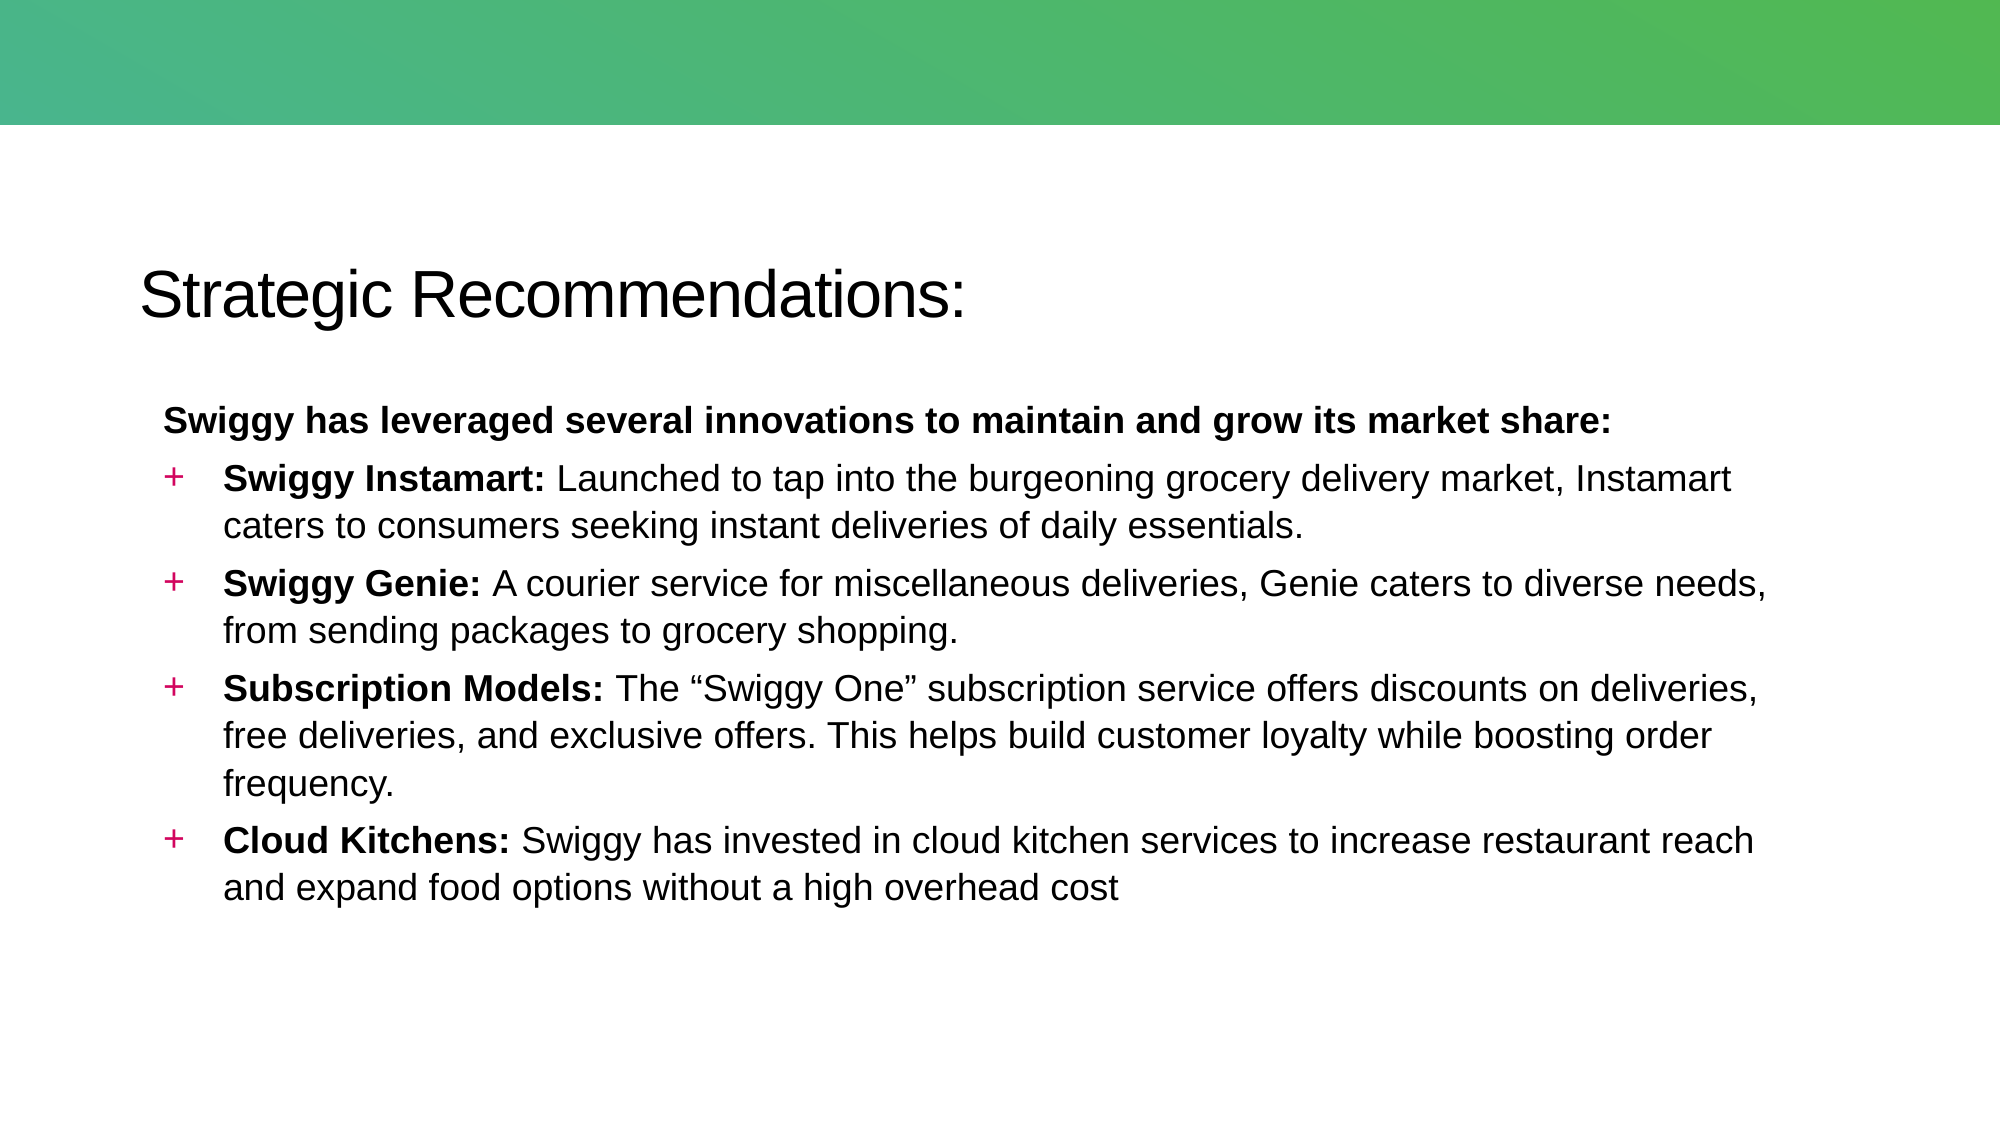

# Strategic Recommendations:
Swiggy has leveraged several innovations to maintain and grow its market share:
Swiggy Instamart: Launched to tap into the burgeoning grocery delivery market, Instamart caters to consumers seeking instant deliveries of daily essentials.
Swiggy Genie: A courier service for miscellaneous deliveries, Genie caters to diverse needs, from sending packages to grocery shopping.
Subscription Models: The “Swiggy One” subscription service offers discounts on deliveries, free deliveries, and exclusive offers. This helps build customer loyalty while boosting order frequency.
Cloud Kitchens: Swiggy has invested in cloud kitchen services to increase restaurant reach and expand food options without a high overhead cost